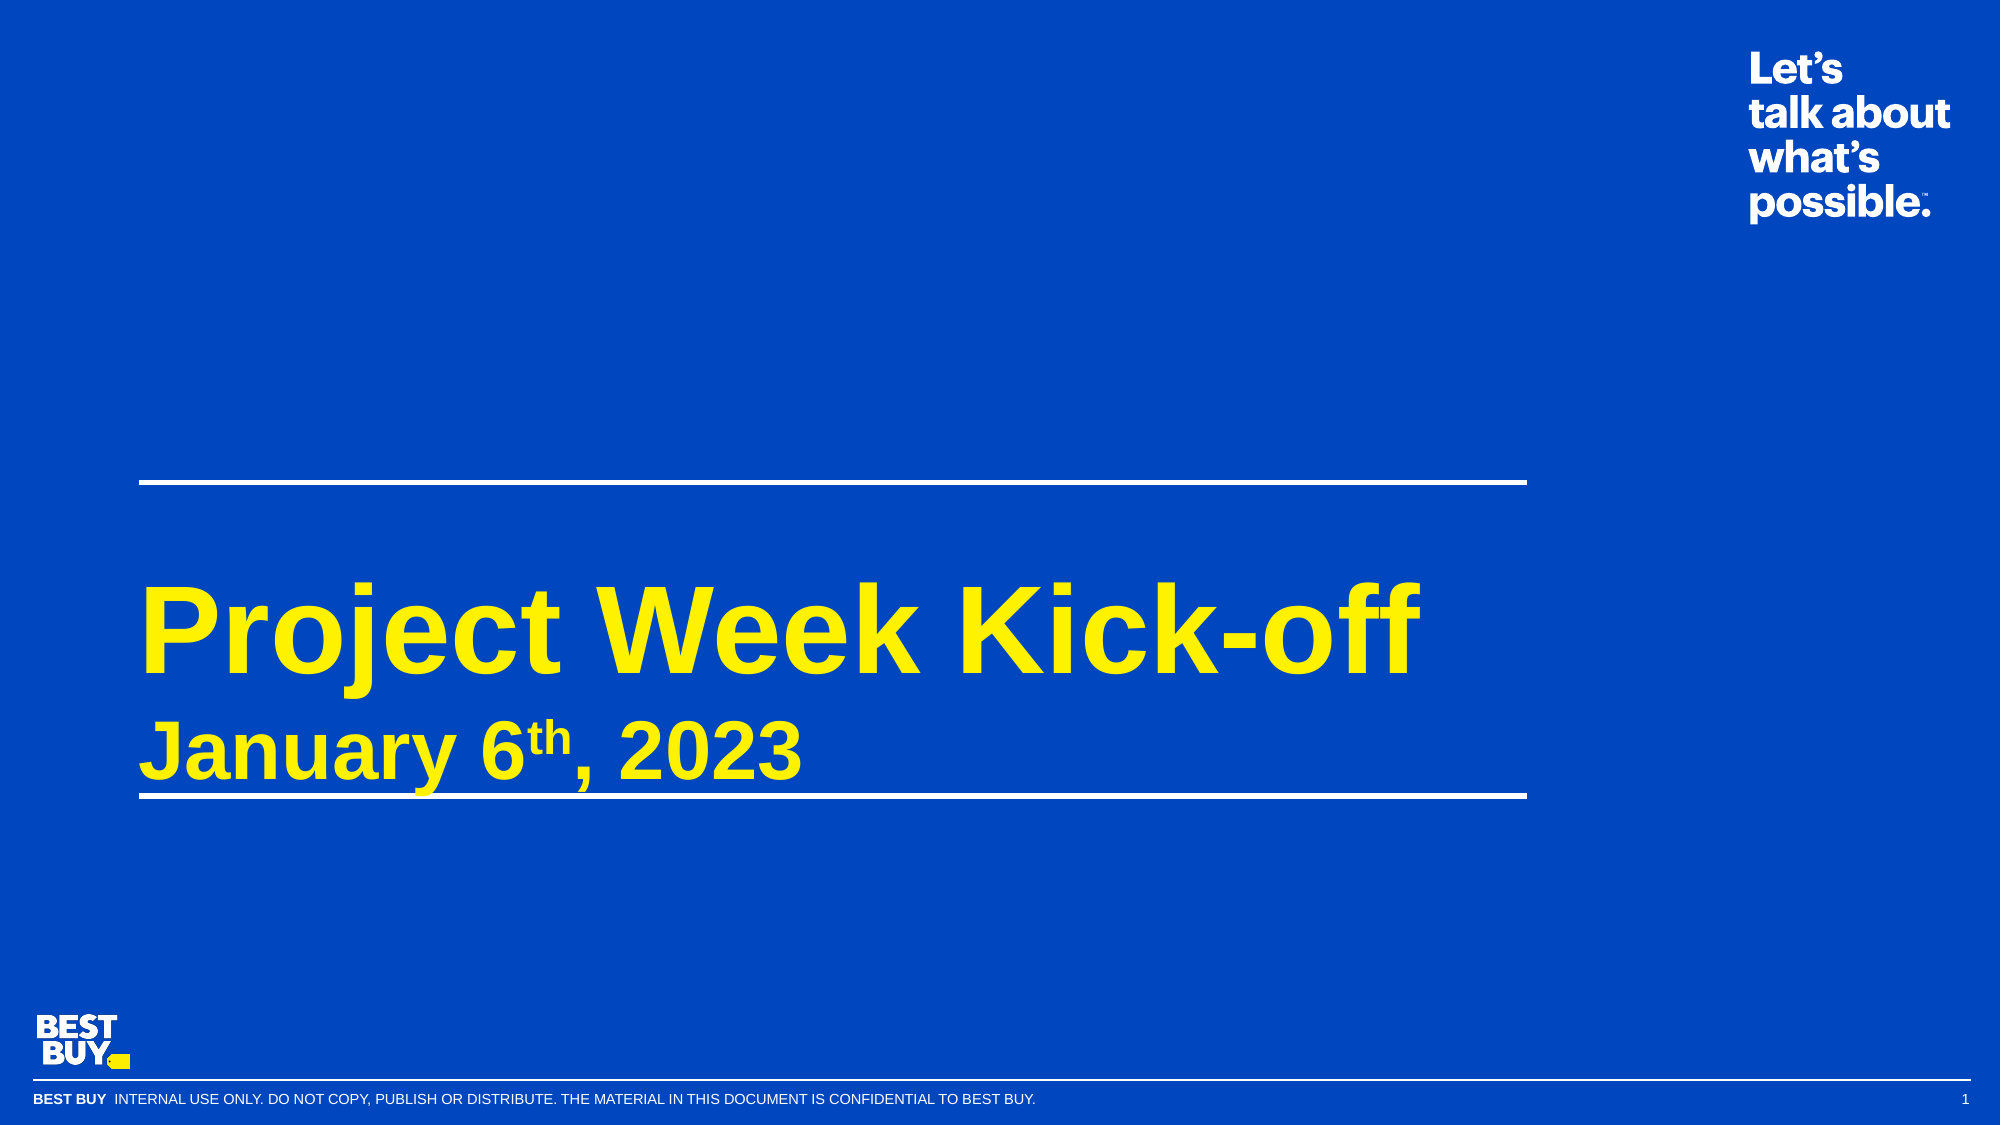

Project Week Kick-off
January 6th, 2023
1